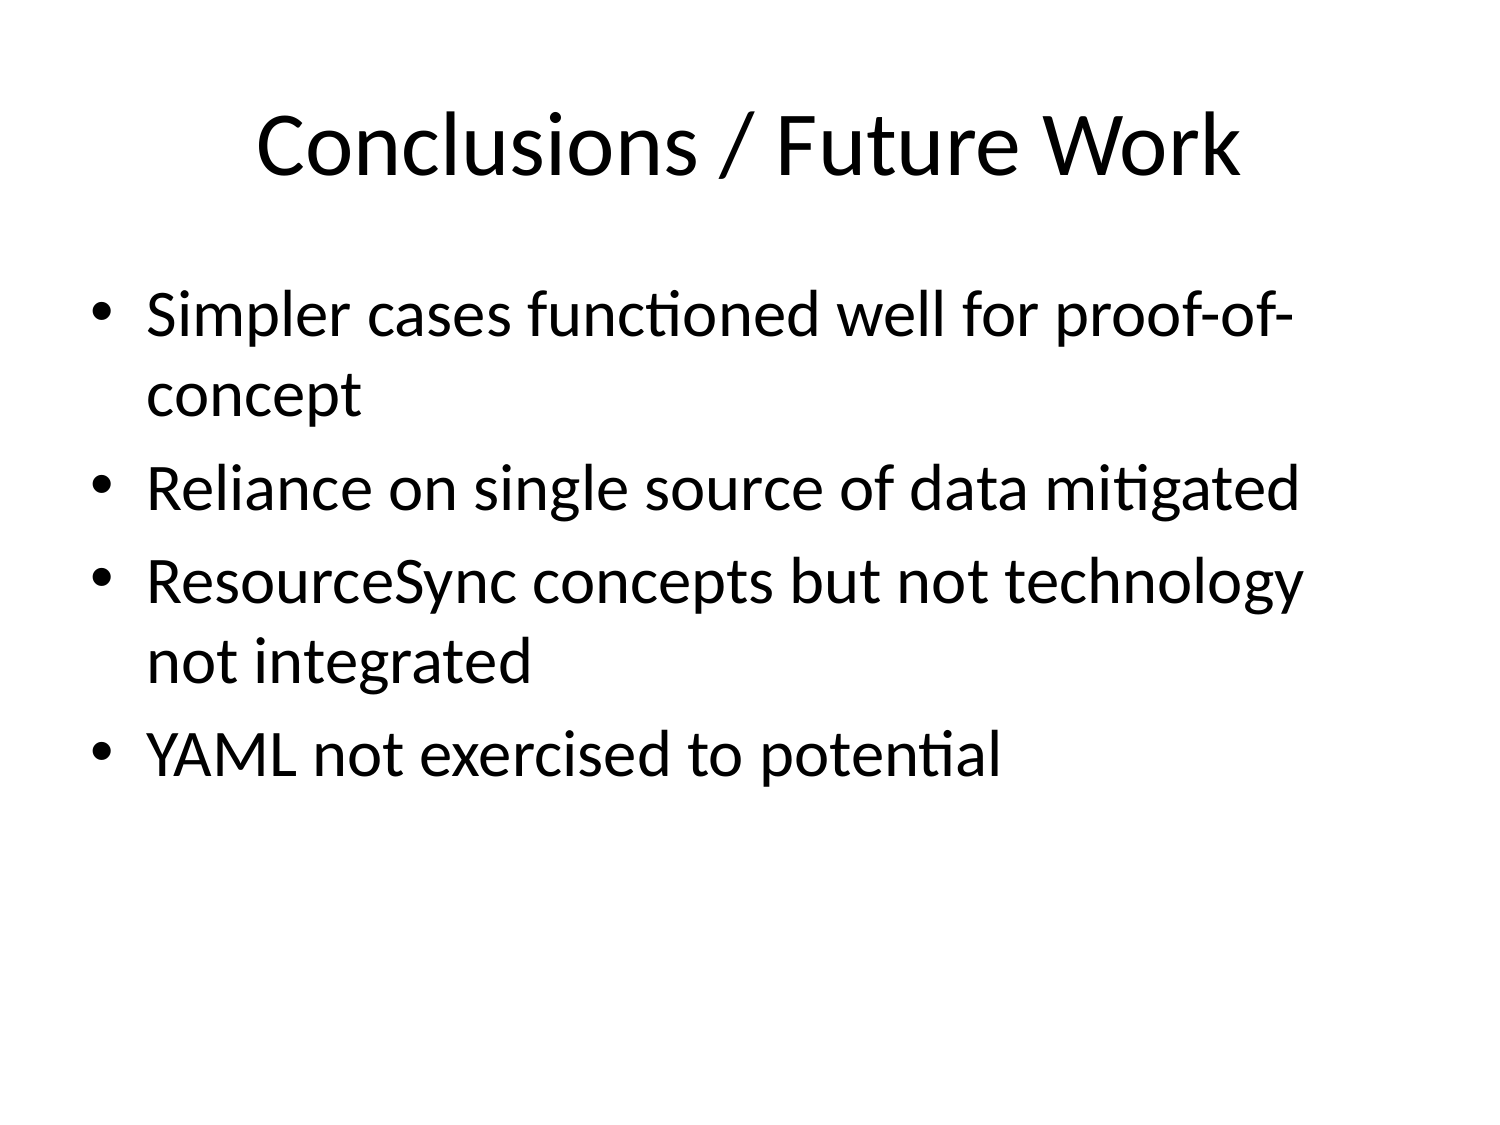

# Conclusions / Future Work
Simpler cases functioned well for proof-of-concept
Reliance on single source of data mitigated
ResourceSync concepts but not technology not integrated
YAML not exercised to potential